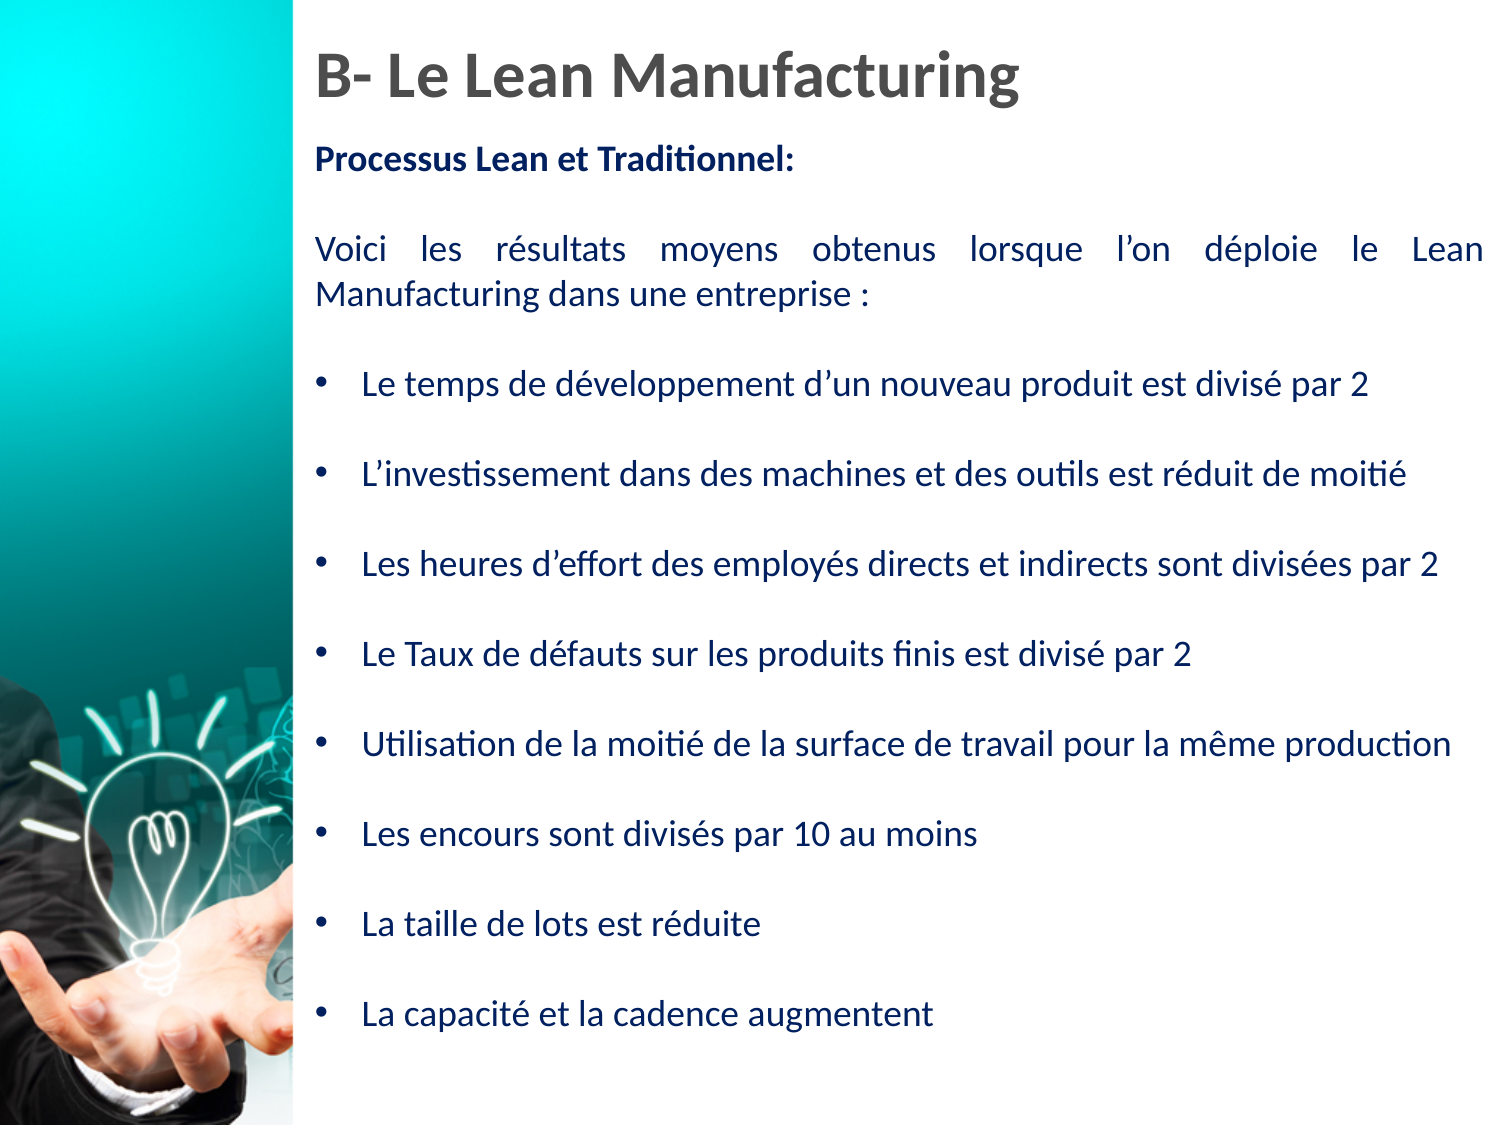

# B- Le Lean Manufacturing
Processus Lean et Traditionnel:

Voici les résultats moyens obtenus lorsque l’on déploie le Lean Manufacturing dans une entreprise :

Le temps de développement d’un nouveau produit est divisé par 2

L’investissement dans des machines et des outils est réduit de moitié

Les heures d’effort des employés directs et indirects sont divisées par 2

Le Taux de défauts sur les produits finis est divisé par 2

Utilisation de la moitié de la surface de travail pour la même production

Les encours sont divisés par 10 au moins

La taille de lots est réduite

La capacité et la cadence augmentent